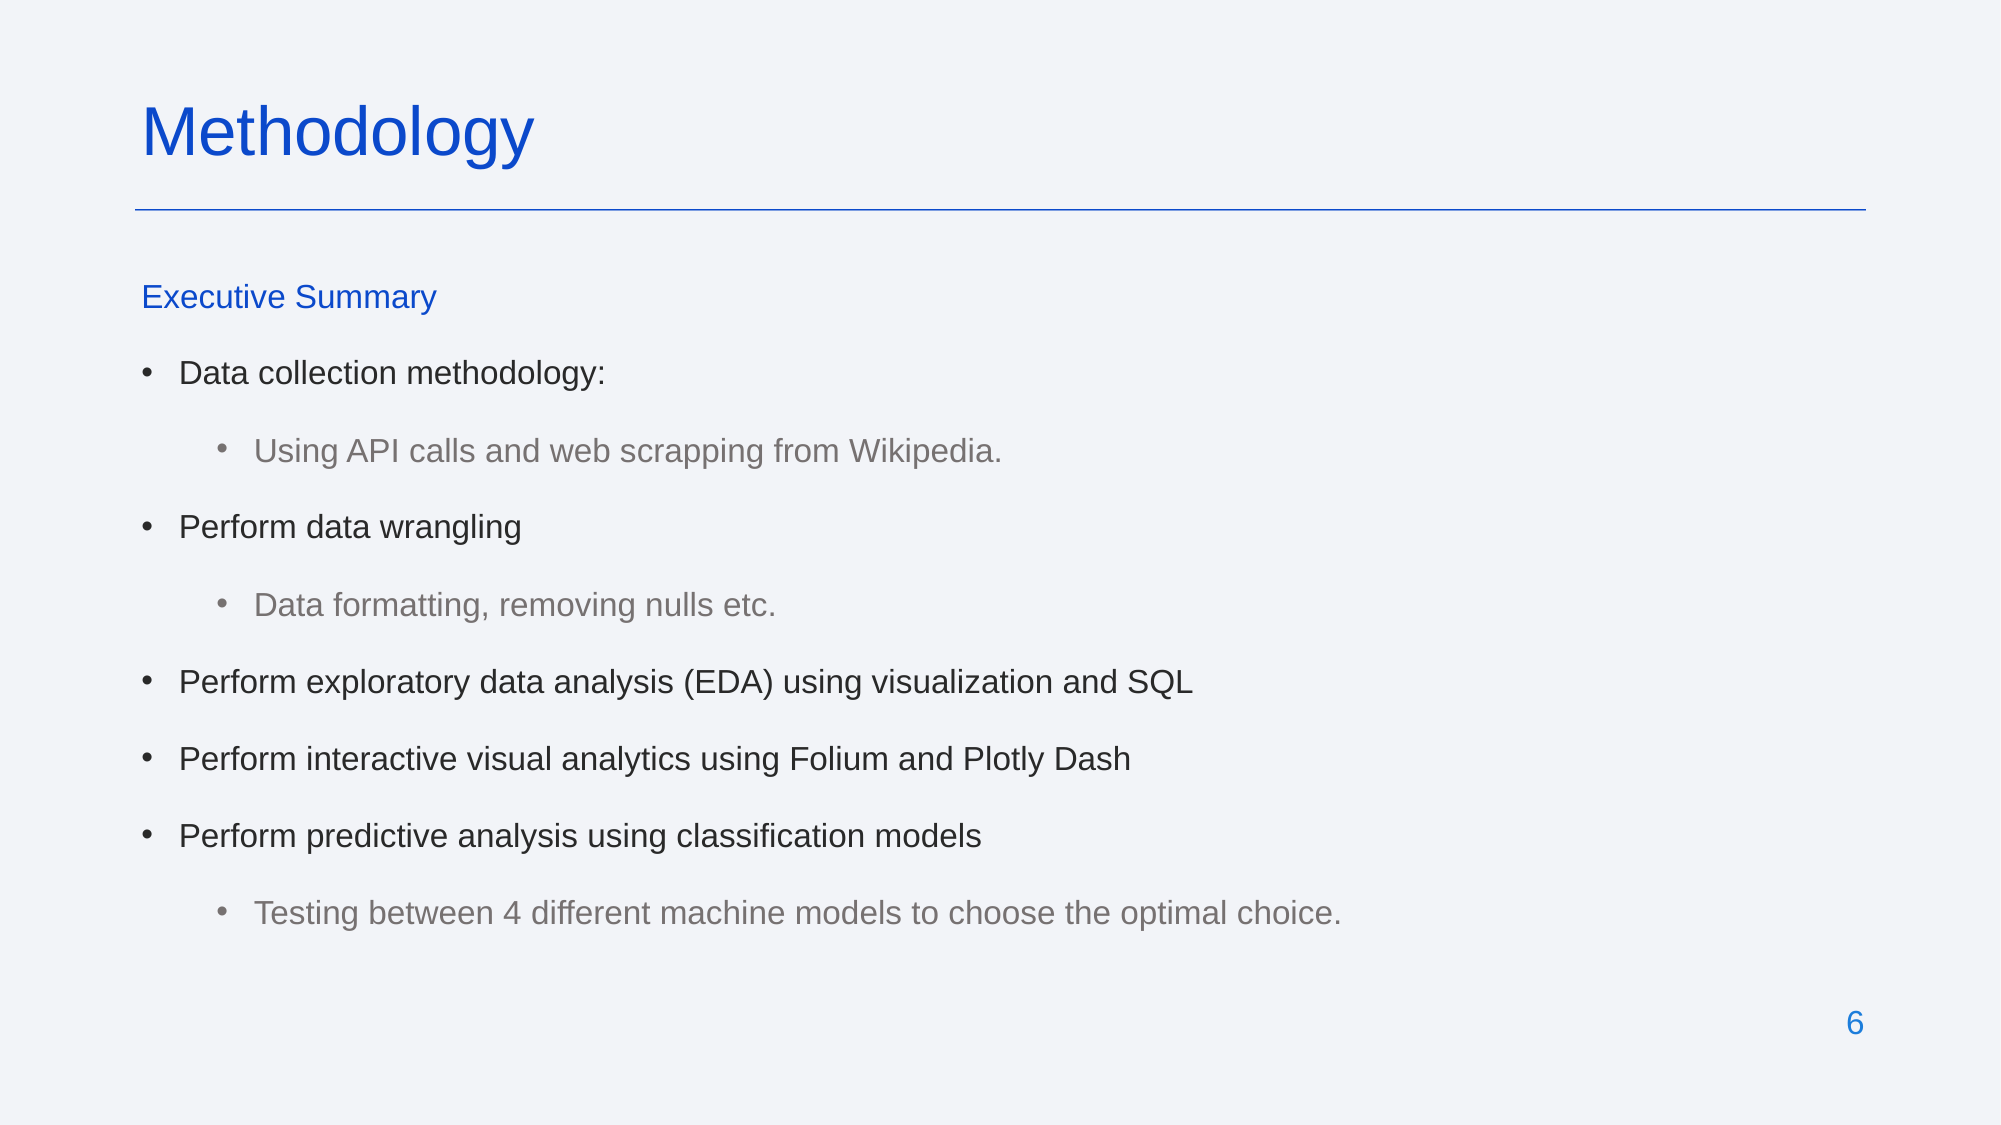

Methodology
Executive Summary
Data collection methodology:
Using API calls and web scrapping from Wikipedia.
Perform data wrangling
Data formatting, removing nulls etc.
Perform exploratory data analysis (EDA) using visualization and SQL
Perform interactive visual analytics using Folium and Plotly Dash
Perform predictive analysis using classification models
Testing between 4 different machine models to choose the optimal choice.

6